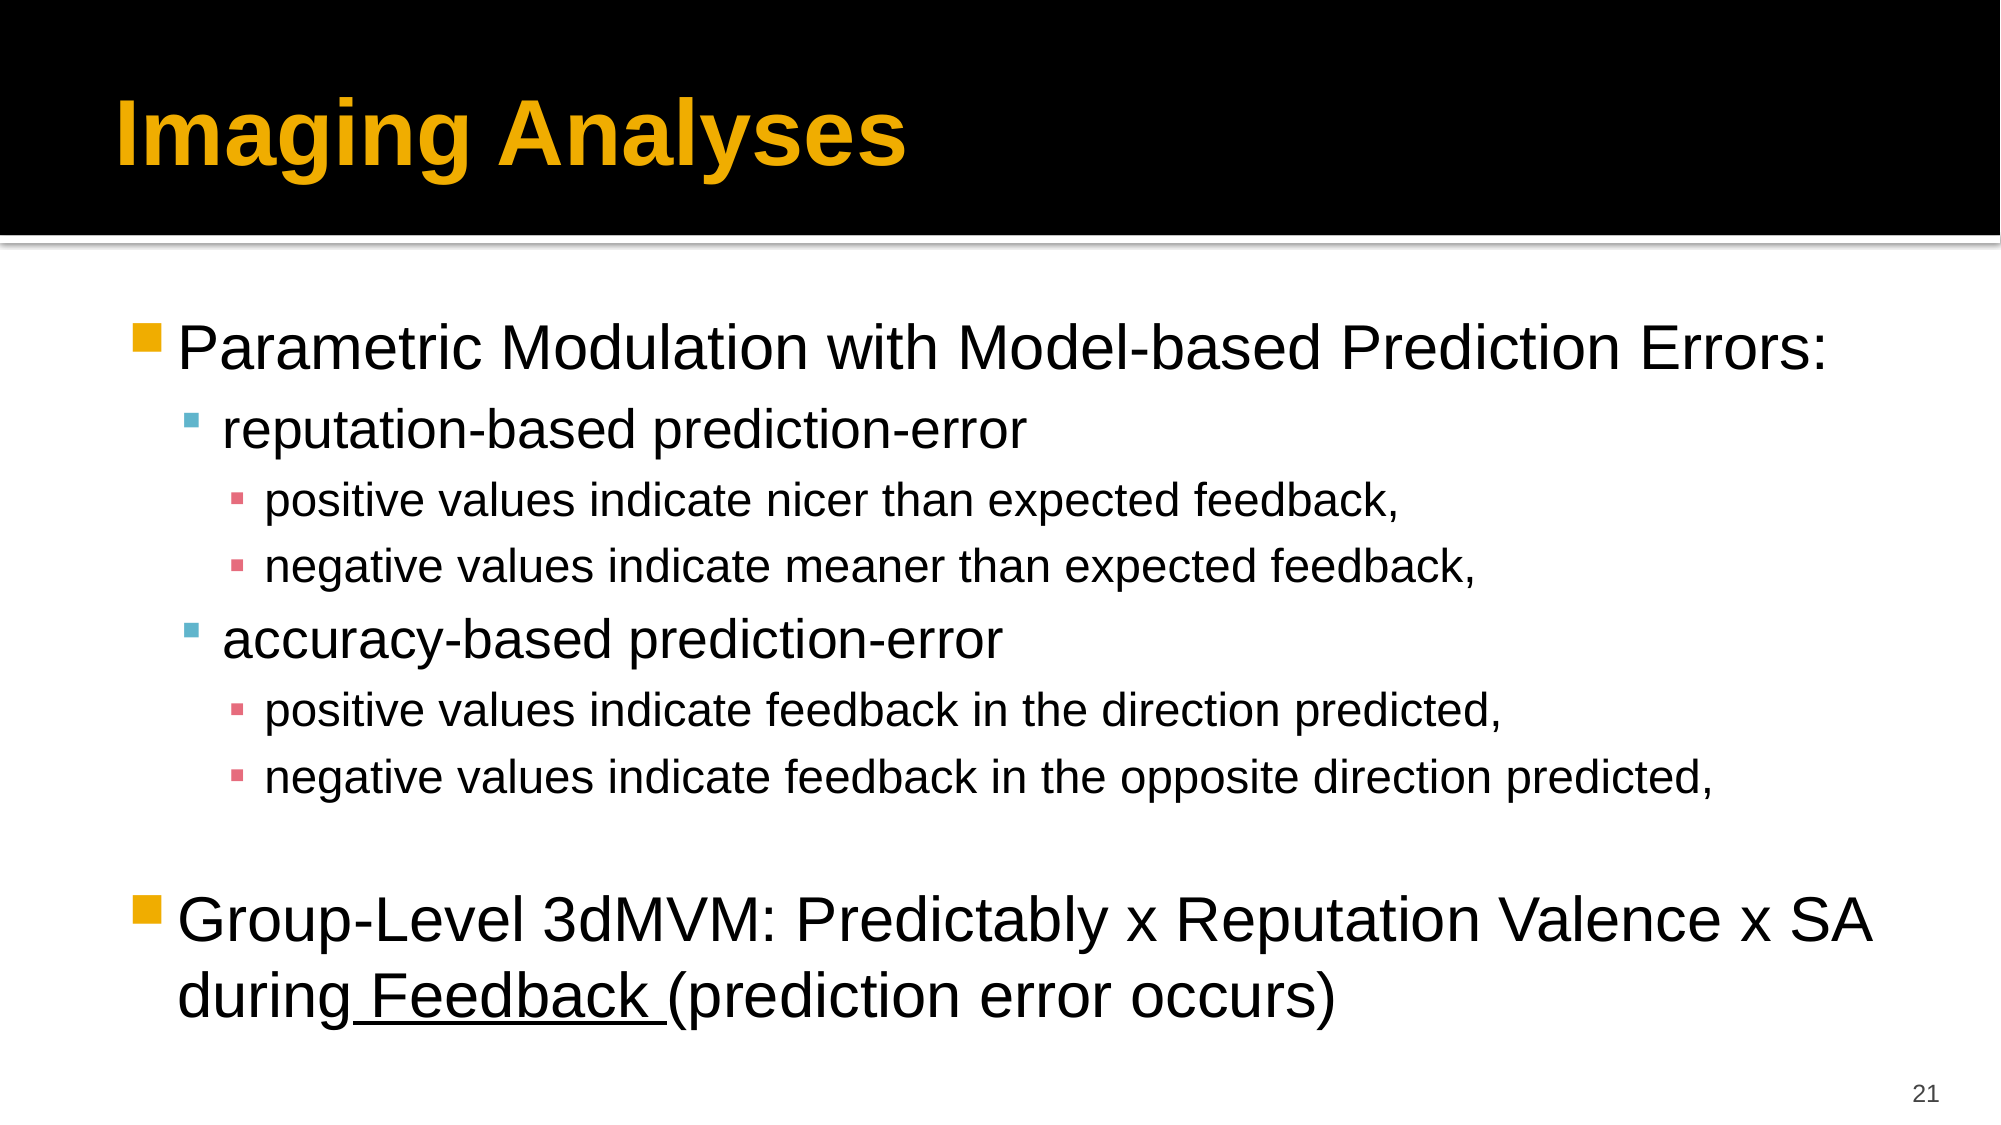

# Imaging Analyses
Parametric Modulation with Model-based Prediction Errors:
reputation-based prediction-error
positive values indicate nicer than expected feedback,
negative values indicate meaner than expected feedback,
accuracy-based prediction-error
positive values indicate feedback in the direction predicted,
negative values indicate feedback in the opposite direction predicted,

Group-Level 3dMVM: Predictably x Reputation Valence x SA during Feedback (prediction error occurs)
21